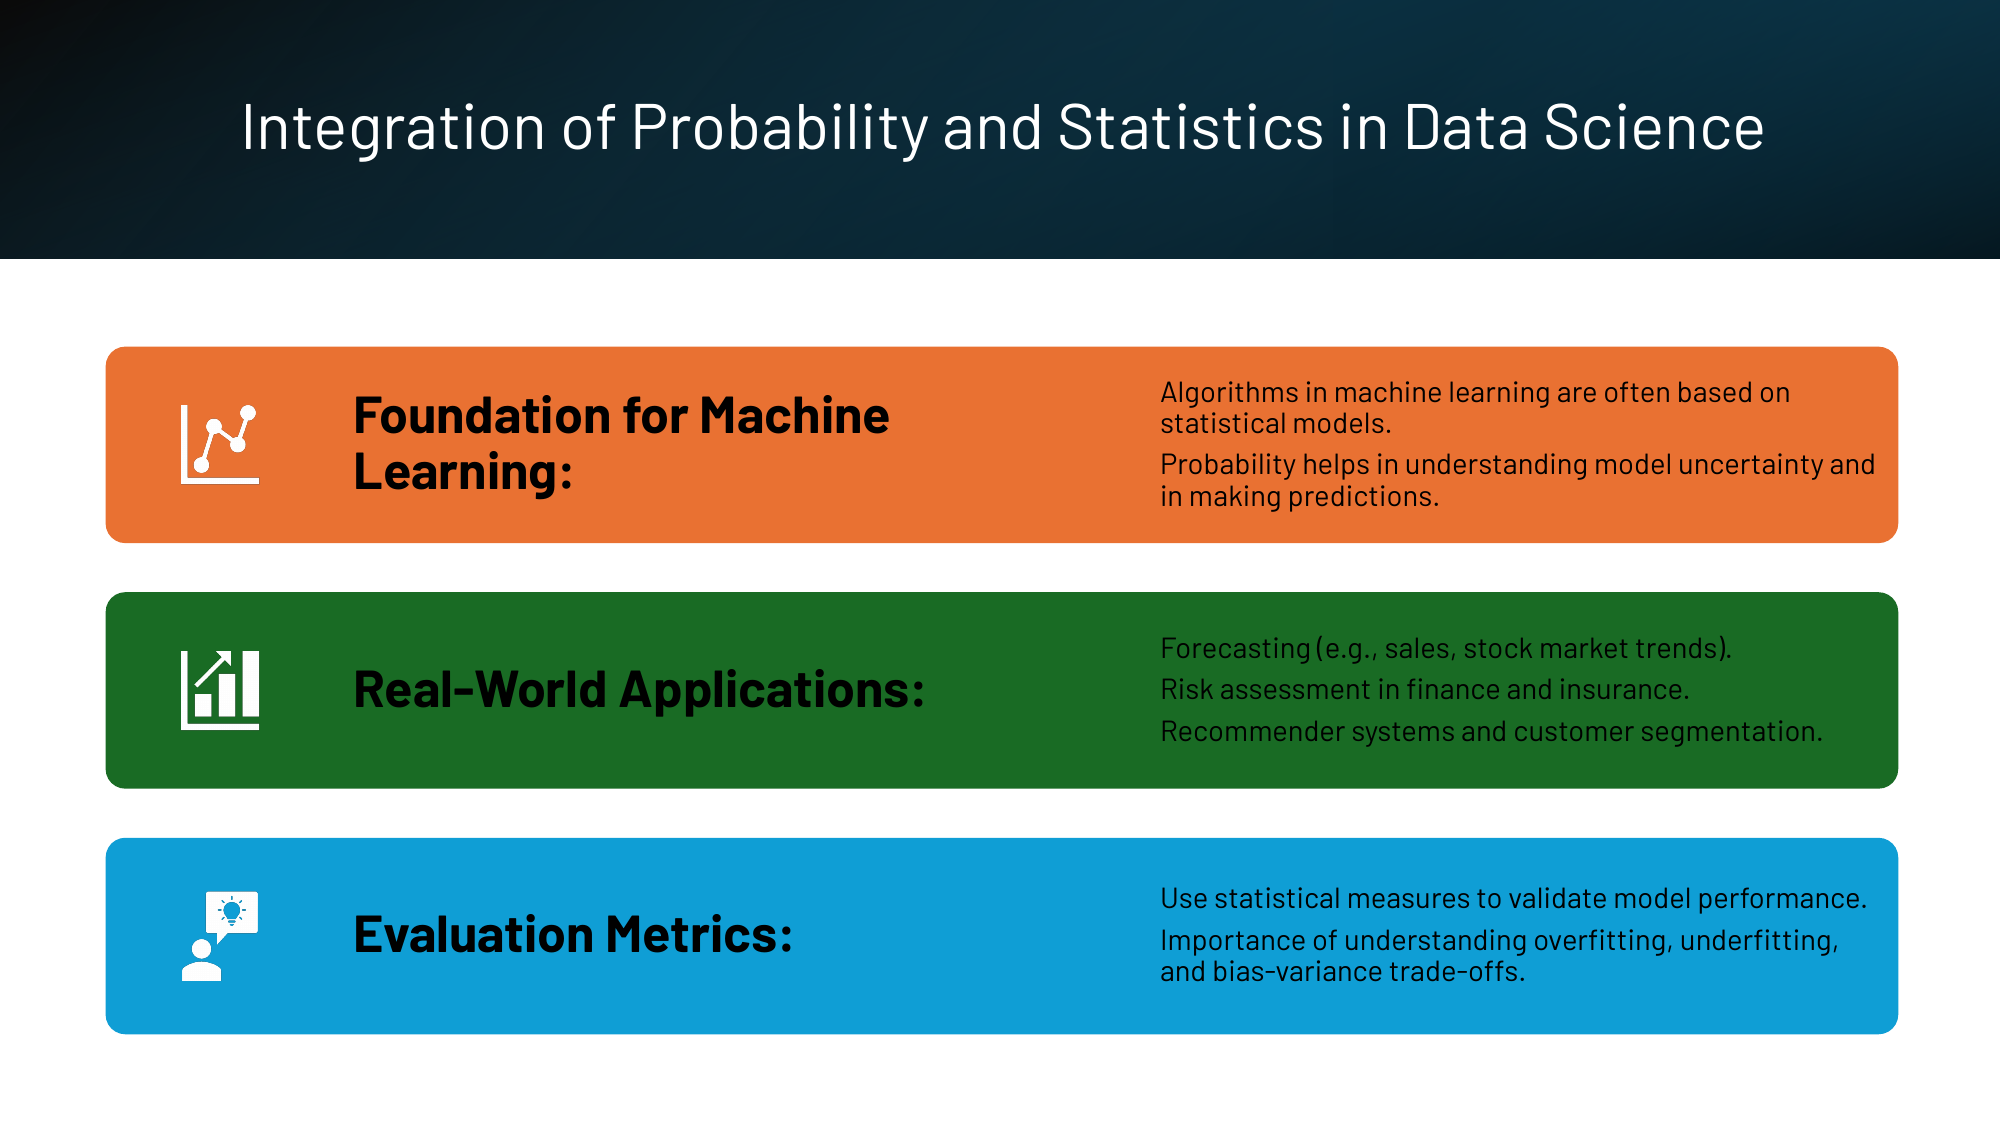

# Integration of Probability and Statistics in Data Science
Foundation for Machine Learning:
Algorithms in machine learning are often based on statistical models.
Probability helps in understanding model uncertainty and in making predictions.
Real-World Applications:
Forecasting (e.g., sales, stock market trends).
Risk assessment in finance and insurance.
Recommender systems and customer segmentation.
Evaluation Metrics:
Use statistical measures to validate model performance.
Importance of understanding overfitting, underfitting, and bias-variance trade-offs.